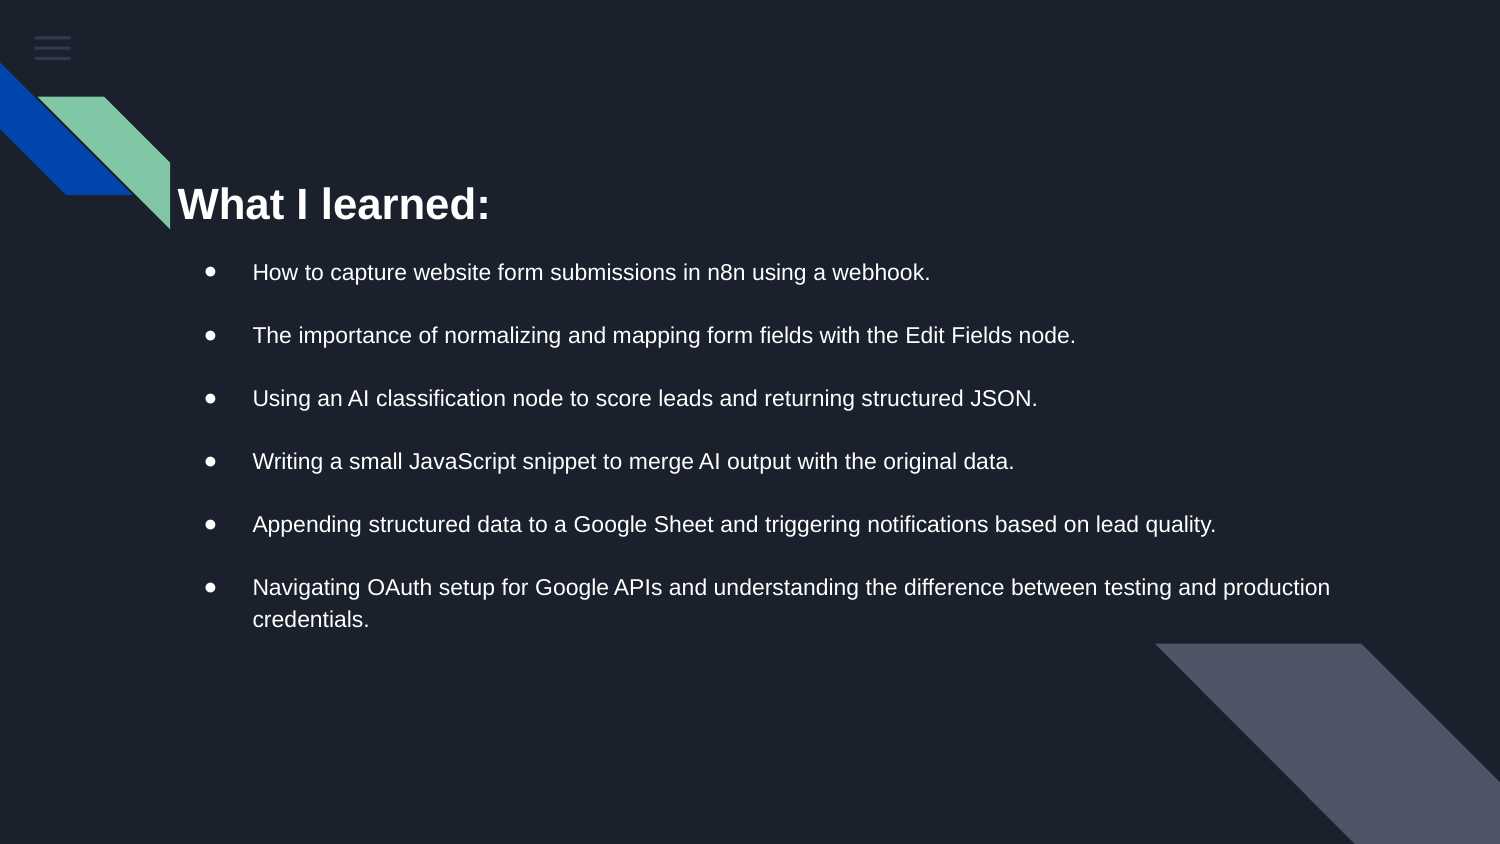

# What I learned:
How to capture website form submissions in n8n using a webhook.
The importance of normalizing and mapping form fields with the Edit Fields node.
Using an AI classification node to score leads and returning structured JSON.
Writing a small JavaScript snippet to merge AI output with the original data.
Appending structured data to a Google Sheet and triggering notifications based on lead quality.
Navigating OAuth setup for Google APIs and understanding the difference between testing and production credentials.